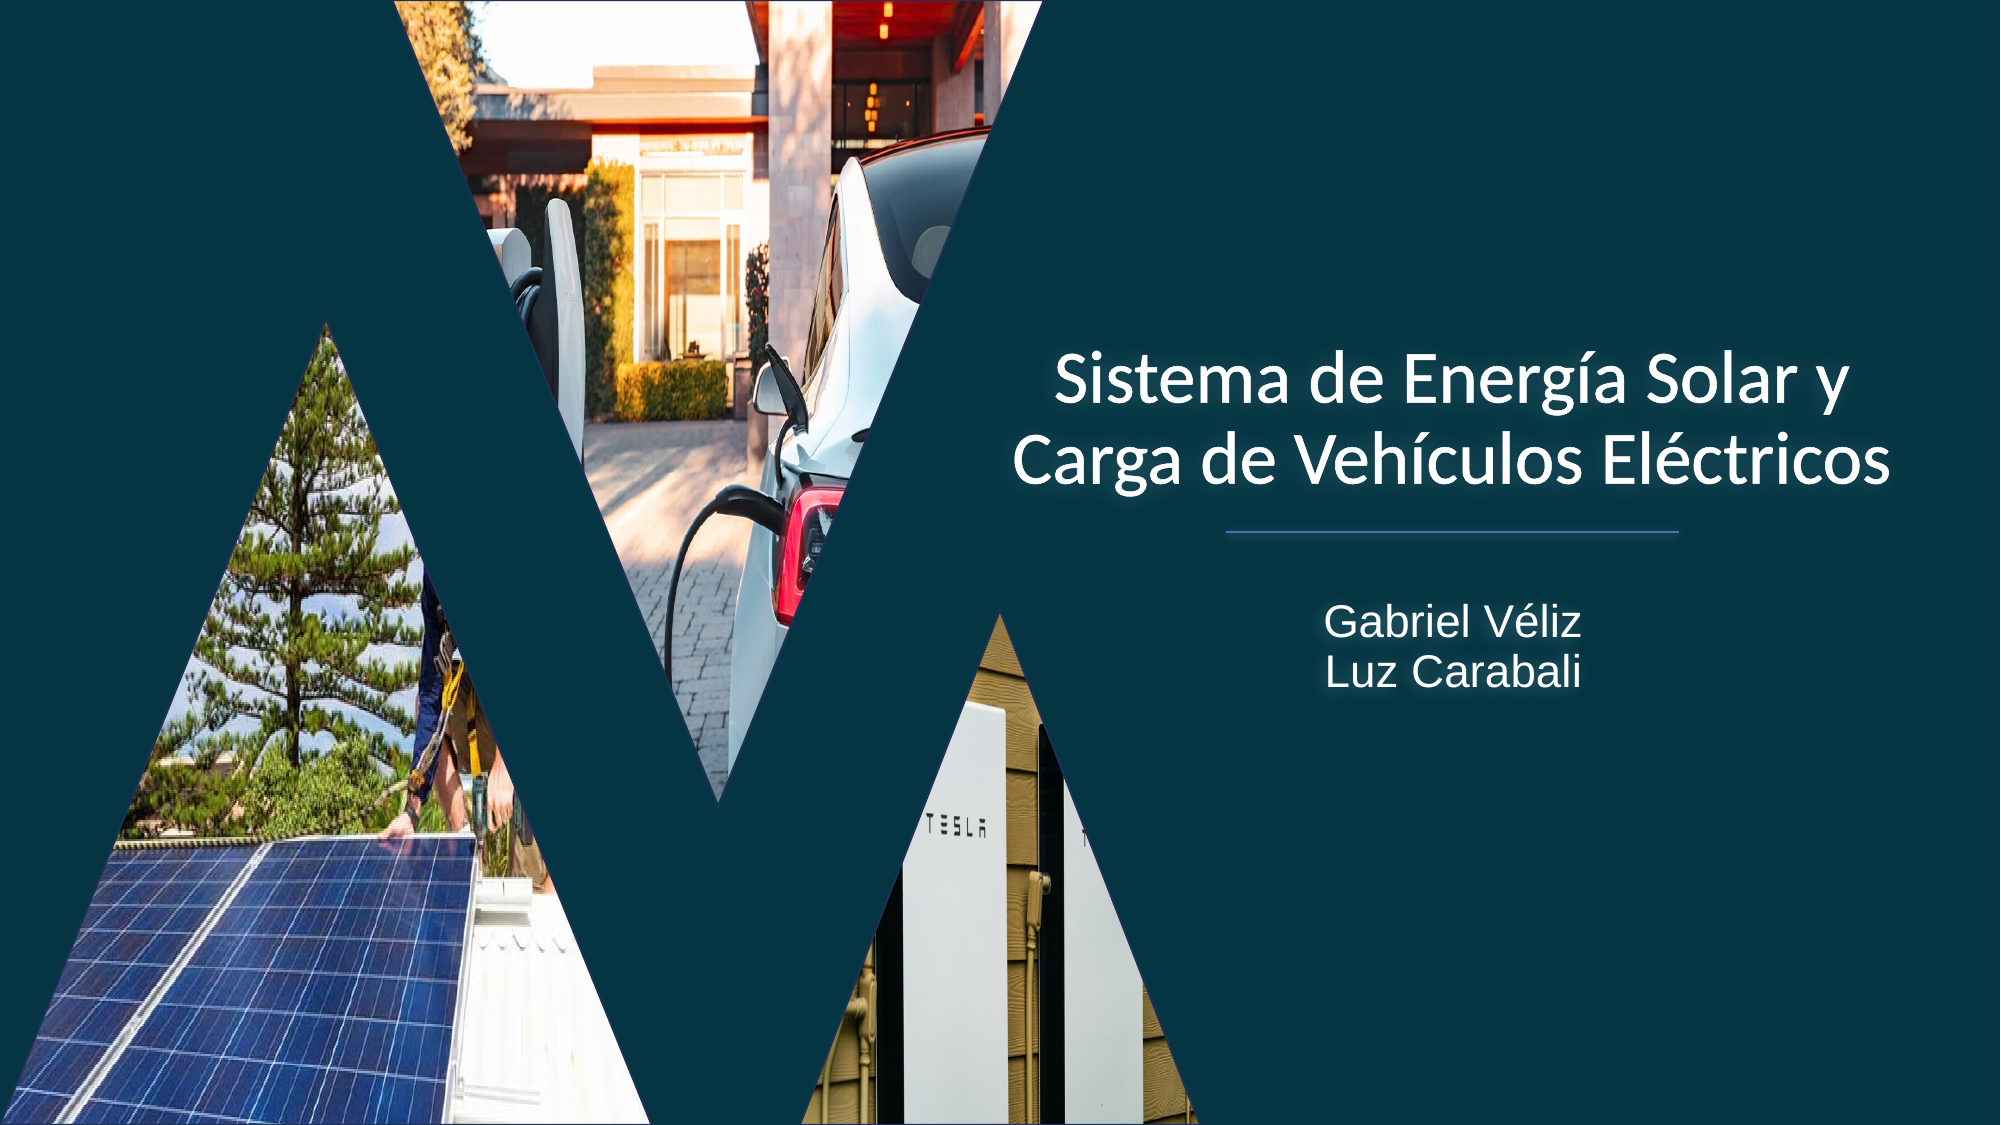

Sistema de Energía Solar y Carga de Vehículos Eléctricos

# Gabriel Véliz Luz Carabali